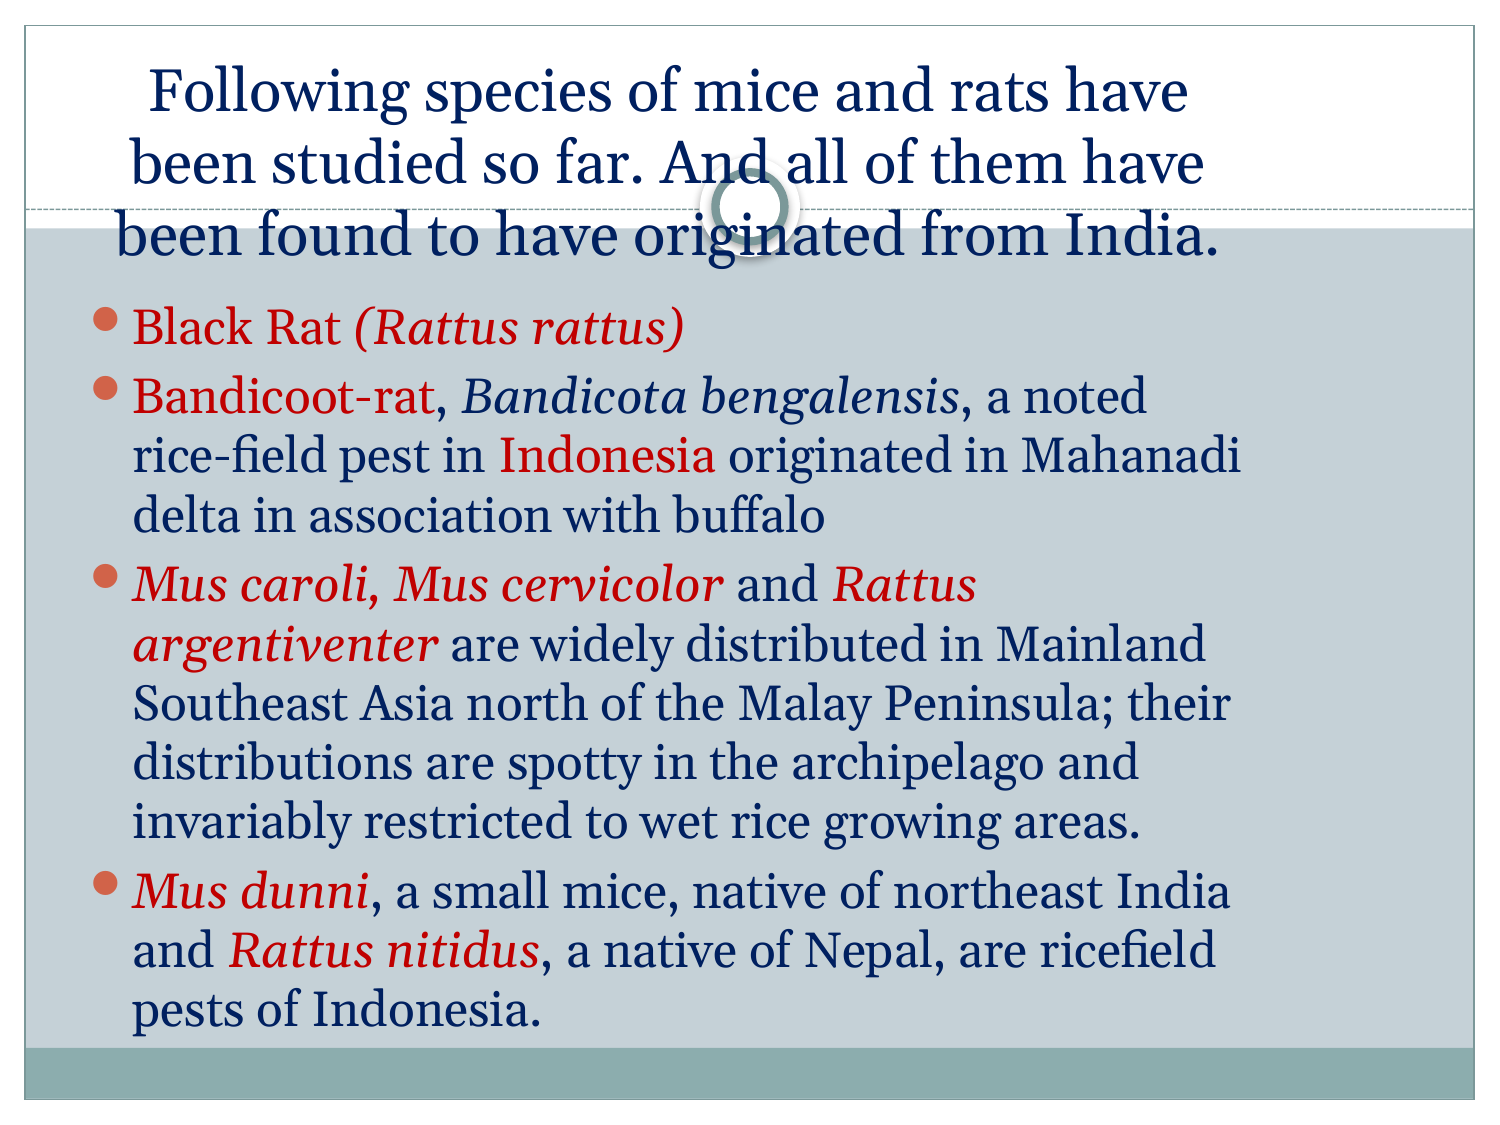

# Following species of mice and rats have been studied so far. And all of them have been found to have originated from India.
Black Rat (Rattus rattus)
Bandicoot-rat, Bandicota bengalensis, a noted rice-field pest in Indonesia originated in Mahanadi delta in association with buffalo
Mus caroli, Mus cervicolor and Rattus argentiventer are widely distributed in Mainland Southeast Asia north of the Malay Peninsula; their distributions are spotty in the archipelago and invariably restricted to wet rice growing areas.
Mus dunni, a small mice, native of northeast India and Rattus nitidus, a native of Nepal, are ricefield pests of Indonesia.